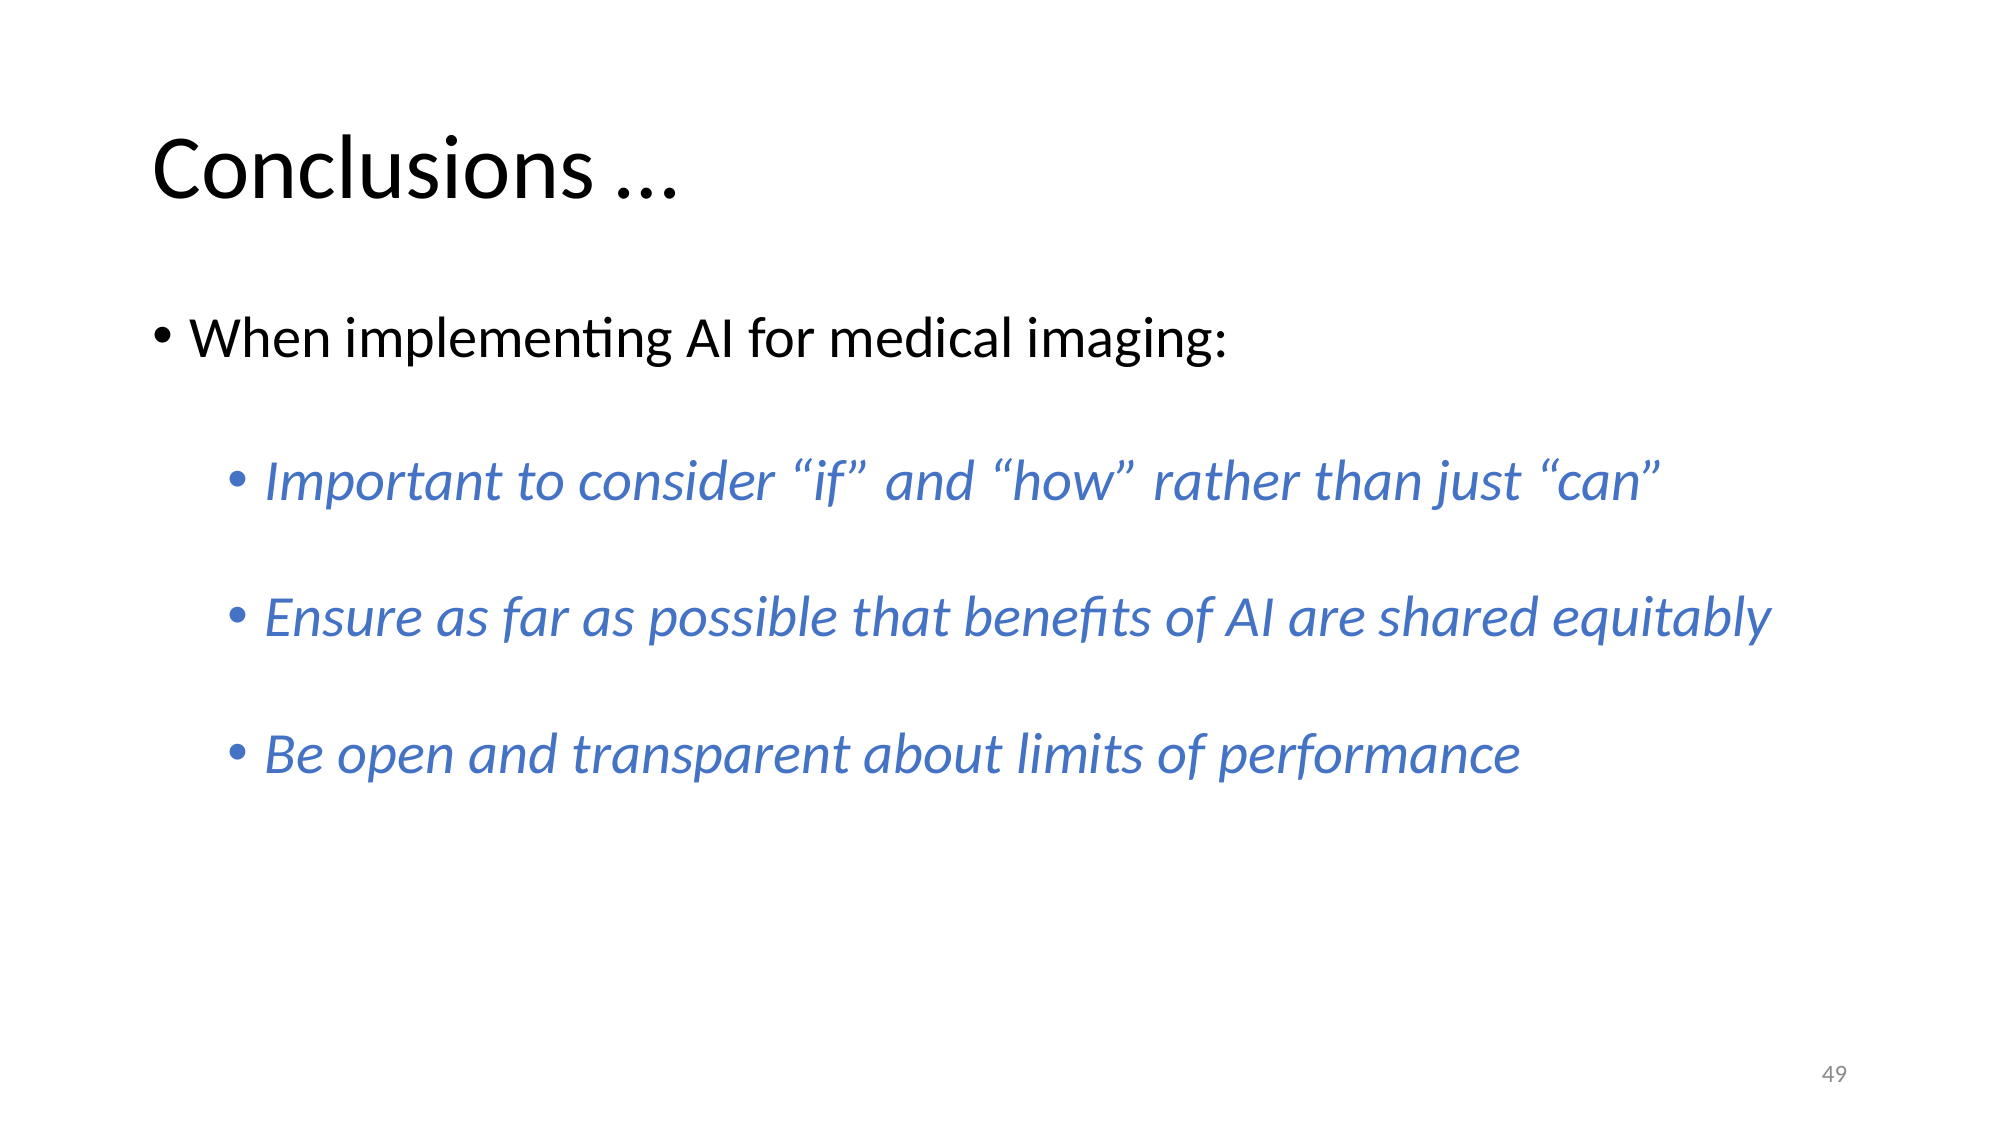

# Conclusions …
When implementing AI for medical imaging:
Important to consider “if” and “how” rather than just “can”
Ensure as far as possible that benefits of AI are shared equitably
Be open and transparent about limits of performance
49